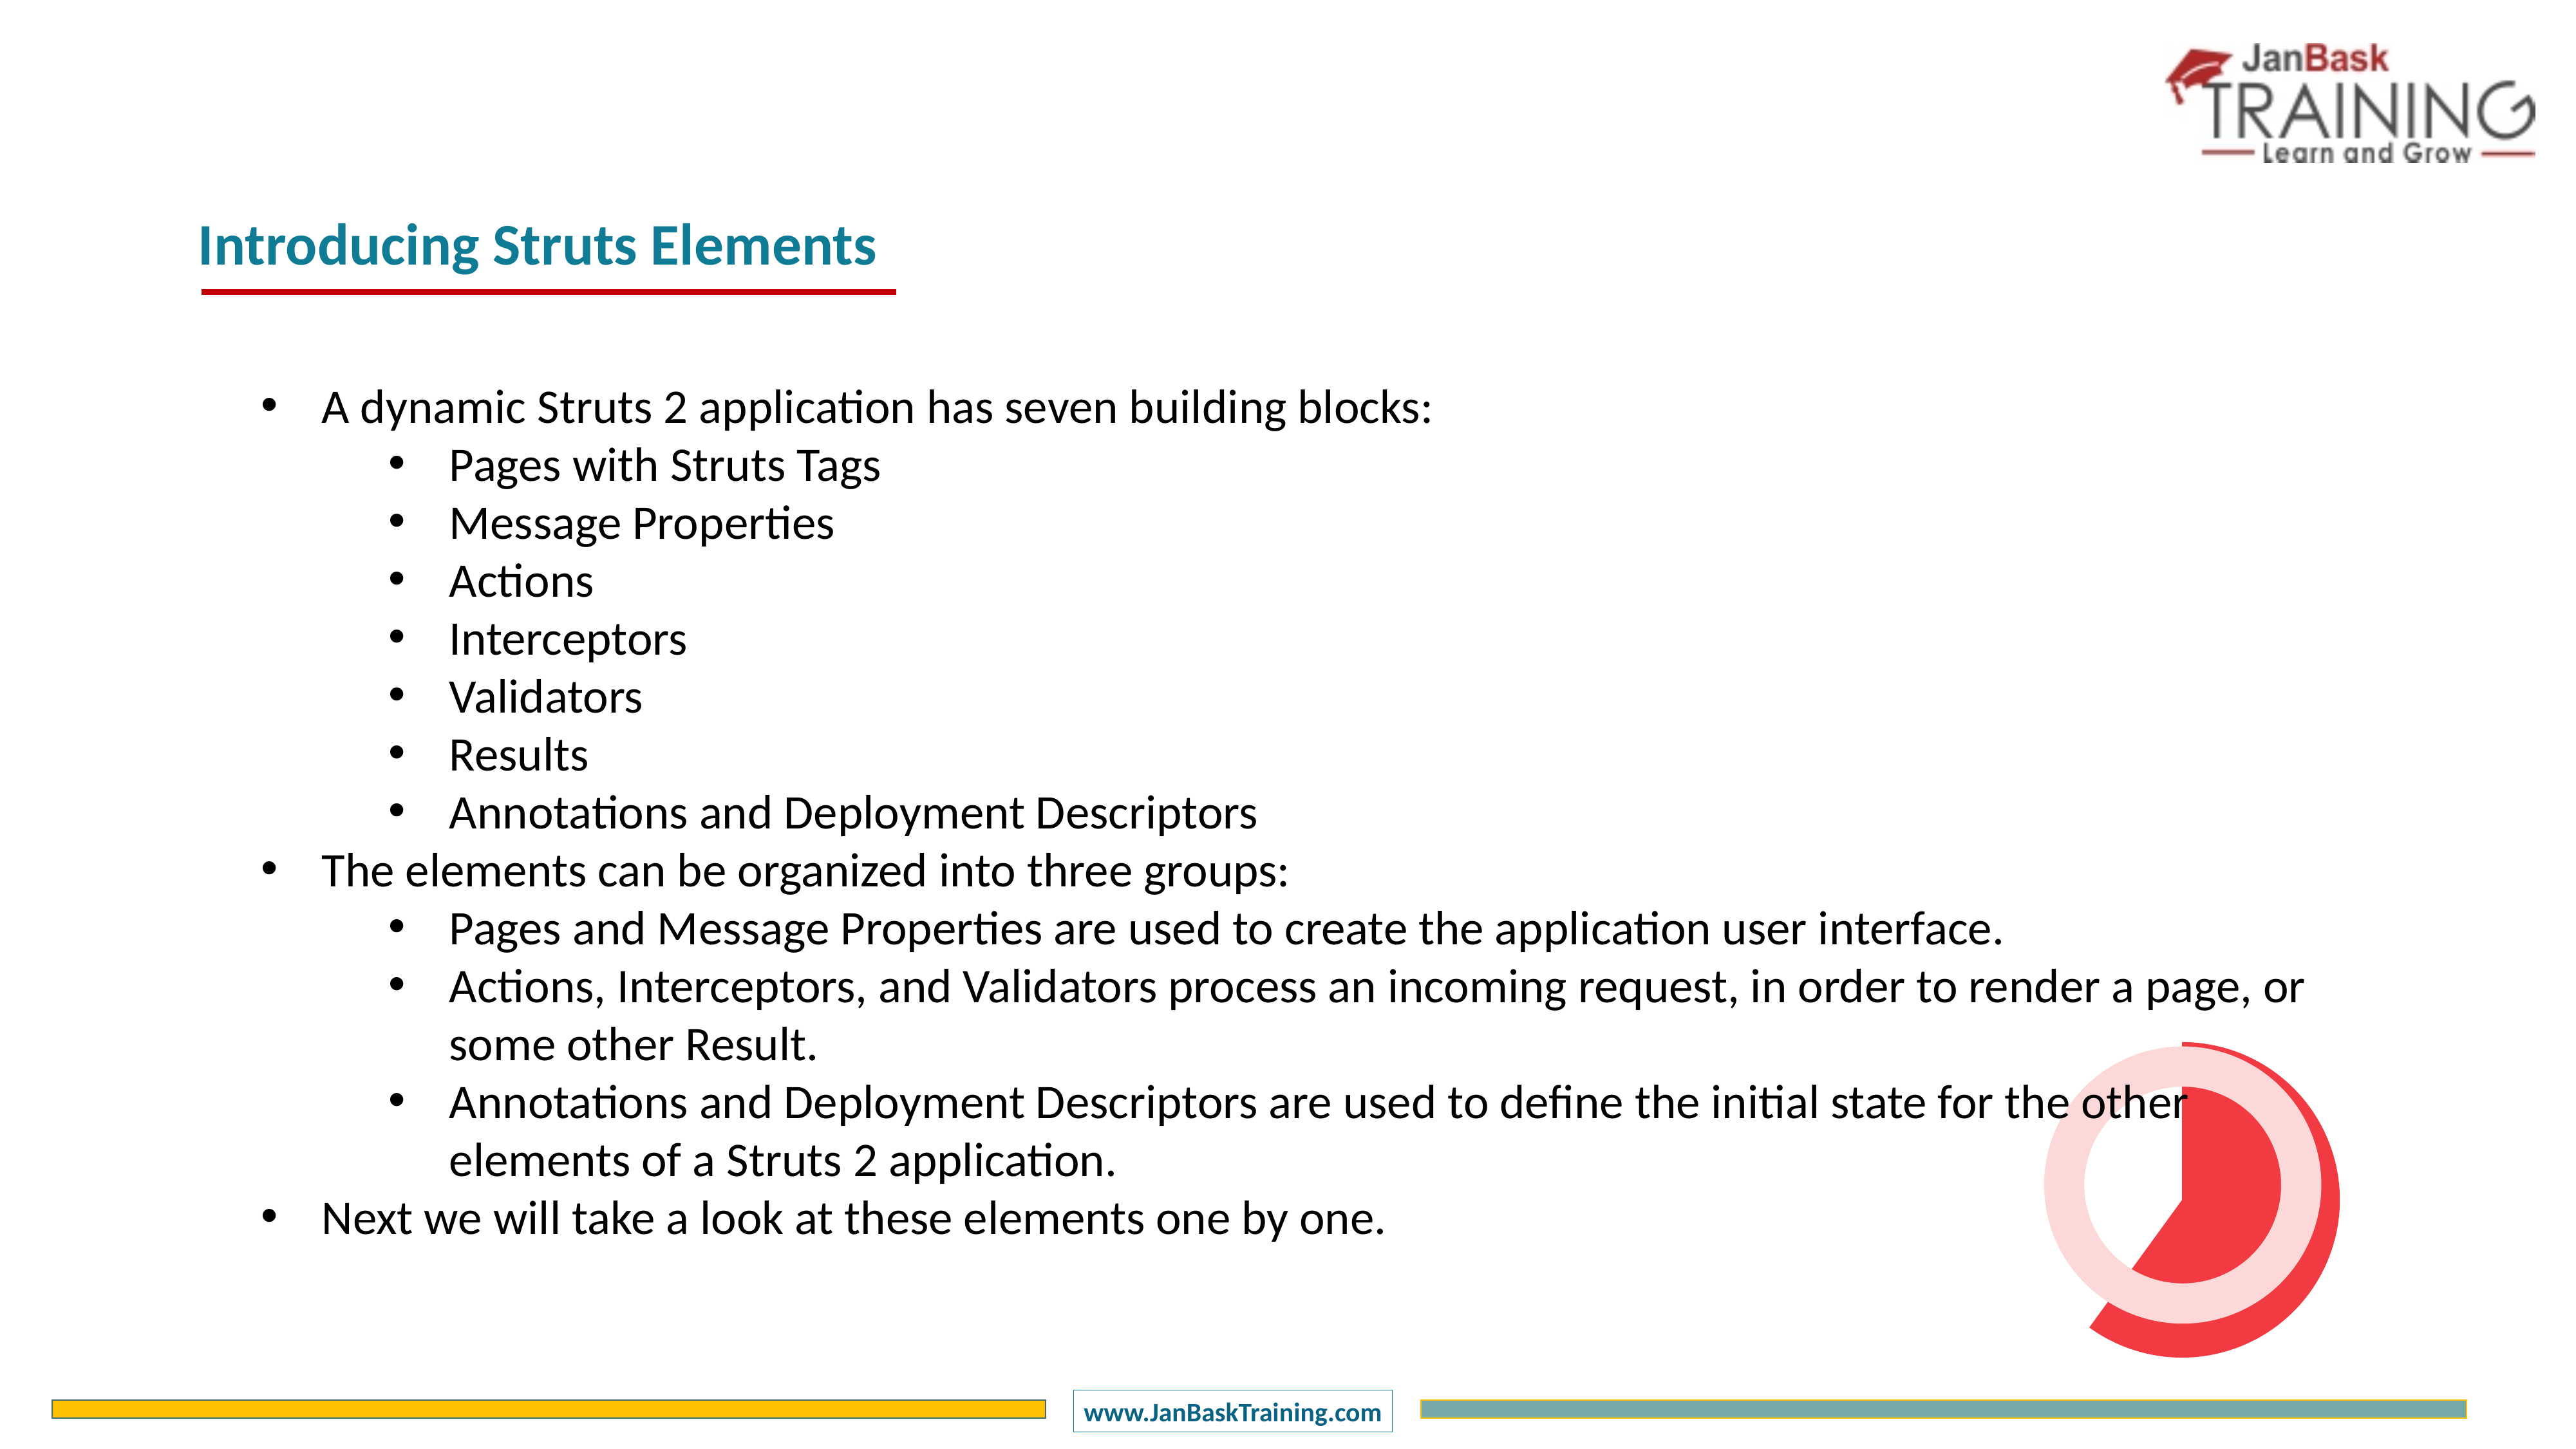

Introducing Struts Elements

A dynamic Struts 2 application has seven building blocks:
Pages with Struts Tags
Message Properties
Actions
Interceptors
Validators
Results
Annotations and Deployment Descriptors
The elements can be organized into three groups:
Pages and Message Properties are used to create the application user interface.
Actions, Interceptors, and Validators process an incoming request, in order to render a page, or some other Result.
Annotations and Deployment Descriptors are used to define the initial state for the other elements of a Struts 2 application.
Next we will take a look at these elements one by one.

### Chart

| Category | Sales |
|---|---|
| 1 Q | 60.0 |
| 2 Q | 40.0 |